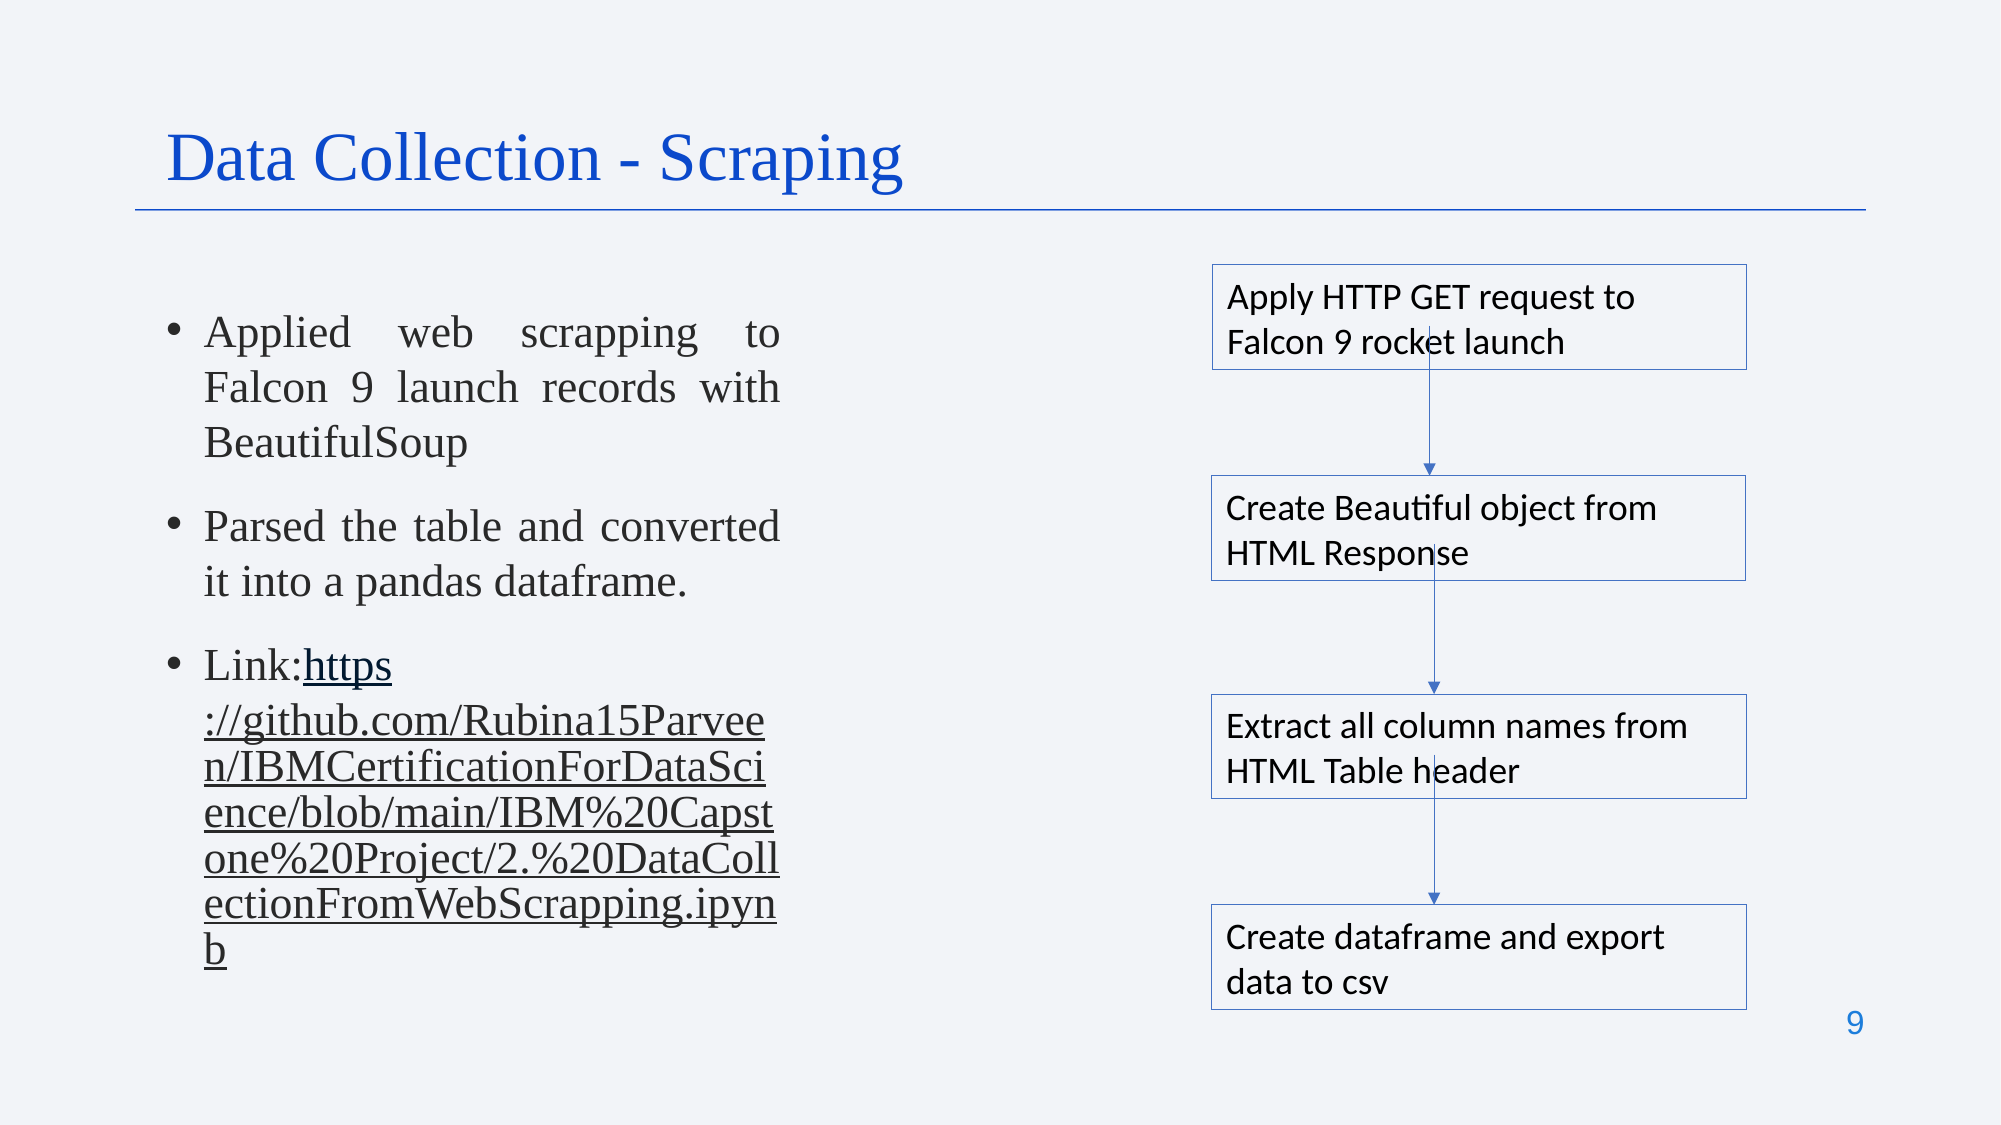

Data Collection - Scraping
Apply HTTP GET request to Falcon 9 rocket launch
Applied web scrapping to Falcon 9 launch records with BeautifulSoup
Parsed the table and converted it into a pandas dataframe.
Link:https://github.com/Rubina15Parveen/IBMCertificationForDataScience/blob/main/IBM%20Capstone%20Project/2.%20DataCollectionFromWebScrapping.ipynb
Create Beautiful object from HTML Response
Extract all column names from HTML Table header
Create dataframe and export data to csv
9